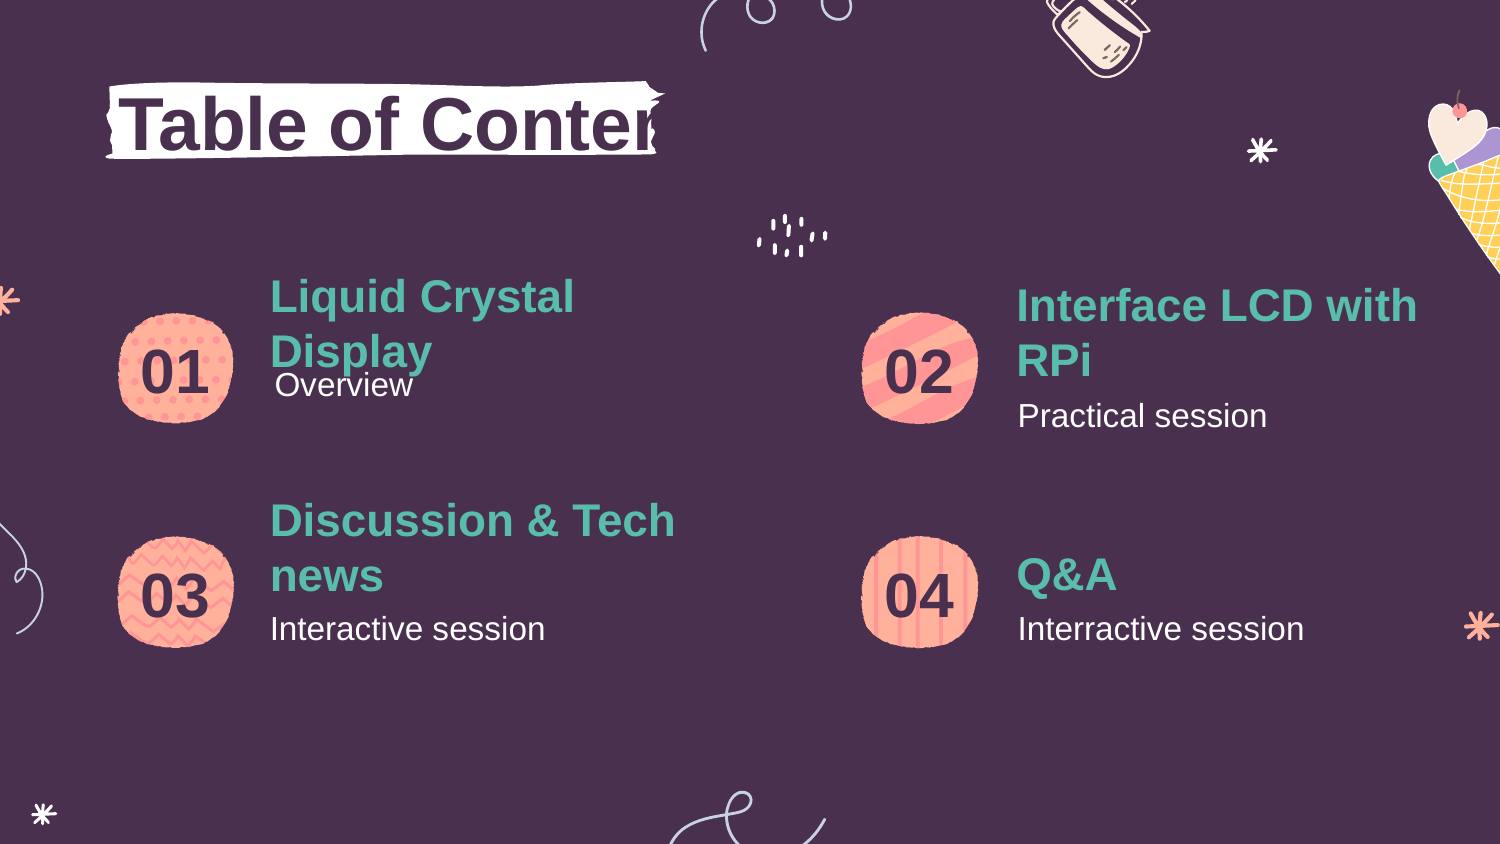

# Table of Contents

01
Liquid Crystal Display
02
Interface LCD with RPi

Overview
Practical session
03
Discussion & Tech news
04

Q&A
Interactive session
Interractive session